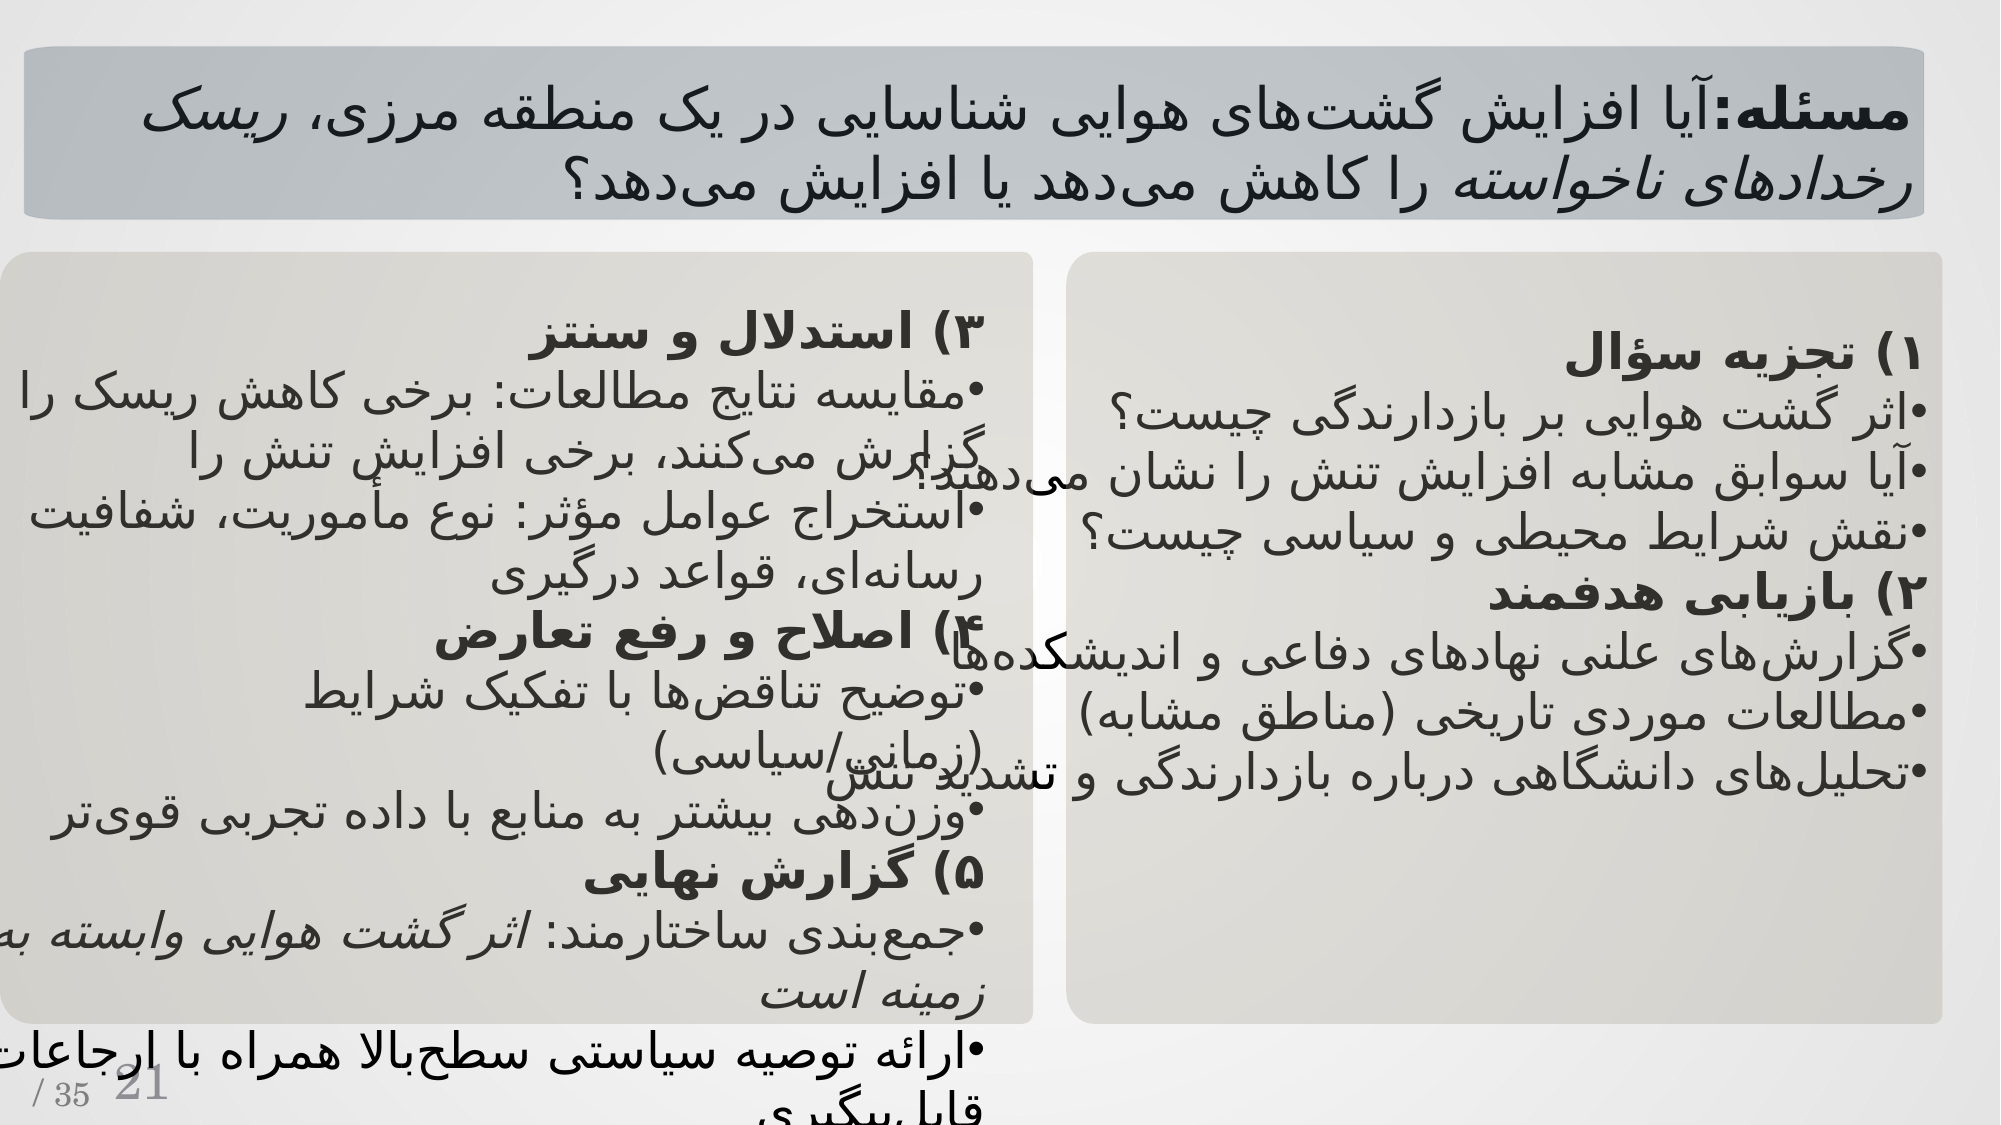

مسئله:آیا افزایش گشت‌های هوایی شناسایی در یک منطقه مرزی، ریسک رخدادهای ناخواسته را کاهش می‌دهد یا افزایش می‌دهد؟

۳) استدلال و سنتز
مقایسه نتایج مطالعات: برخی کاهش ریسک را گزارش می‌کنند، برخی افزایش تنش را
استخراج عوامل مؤثر: نوع مأموریت، شفافیت رسانه‌ای، قواعد درگیری
۴) اصلاح و رفع تعارض
توضیح تناقض‌ها با تفکیک شرایط (زمانی/سیاسی)
وزن‌دهی بیشتر به منابع با داده تجربی قوی‌تر
۵) گزارش نهایی
جمع‌بندی ساختارمند: اثر گشت هوایی وابسته به زمینه است
ارائه توصیه سیاستی سطح‌بالا همراه با ارجاعات قابل‌پیگیری
۱) تجزیه سؤال
اثر گشت هوایی بر بازدارندگی چیست؟
آیا سوابق مشابه افزایش تنش را نشان می‌دهند؟
نقش شرایط محیطی و سیاسی چیست؟
۲) بازیابی هدفمند
گزارش‌های علنی نهادهای دفاعی و اندیشکده‌ها
مطالعات موردی تاریخی (مناطق مشابه)
تحلیل‌های دانشگاهی درباره بازدارندگی و تشدید تنش
21